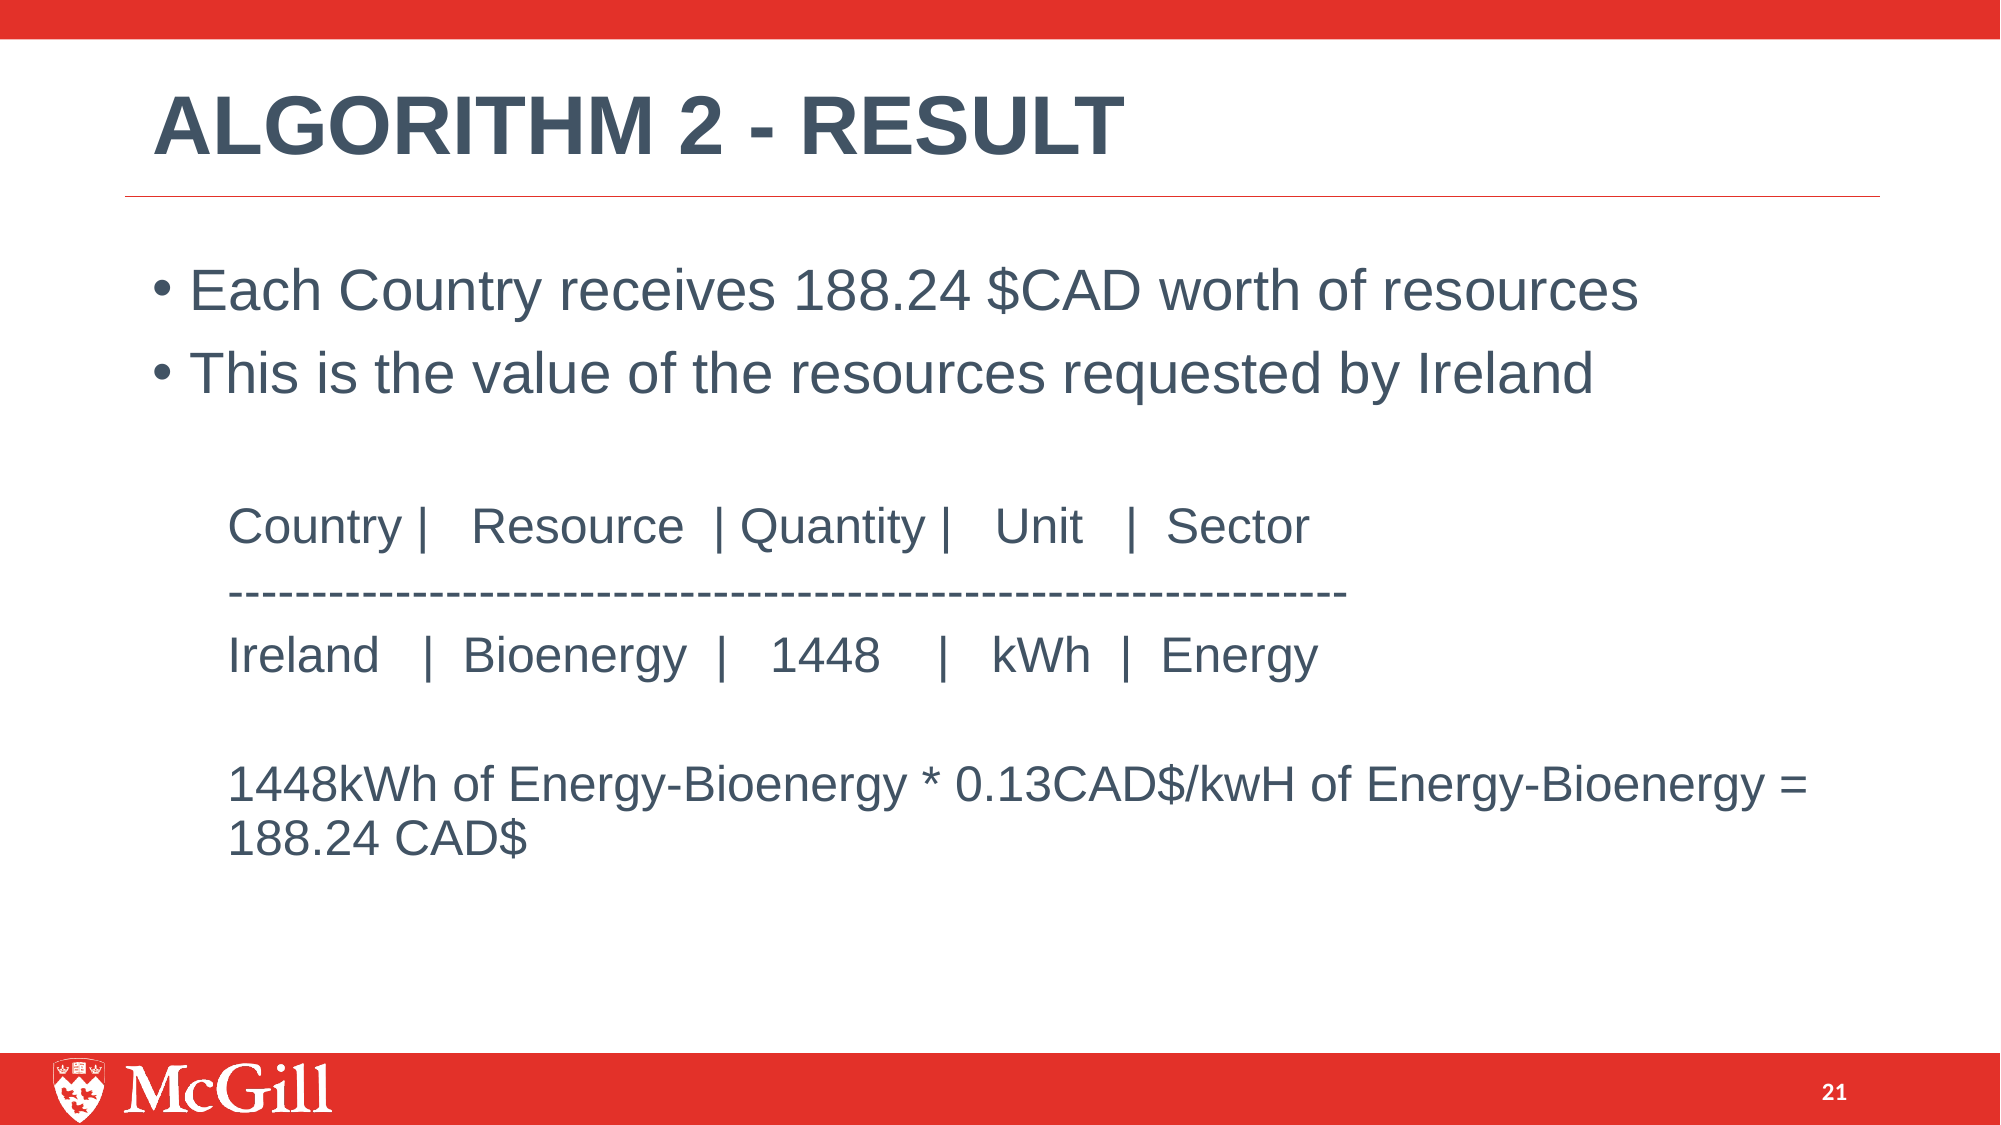

# Algorithm 2 - Result
Each Country receives 188.24 $CAD worth of resources
This is the value of the resources requested by Ireland

Country |   Resource  | Quantity |   Unit   |  Sector
-------------------------------------------------------------------
Ireland   |  Bioenergy  |   1448    |   kWh  |  Energy

1448kWh of Energy-Bioenergy * 0.13CAD$/kwH of Energy-Bioenergy =  188.24 CAD$

21